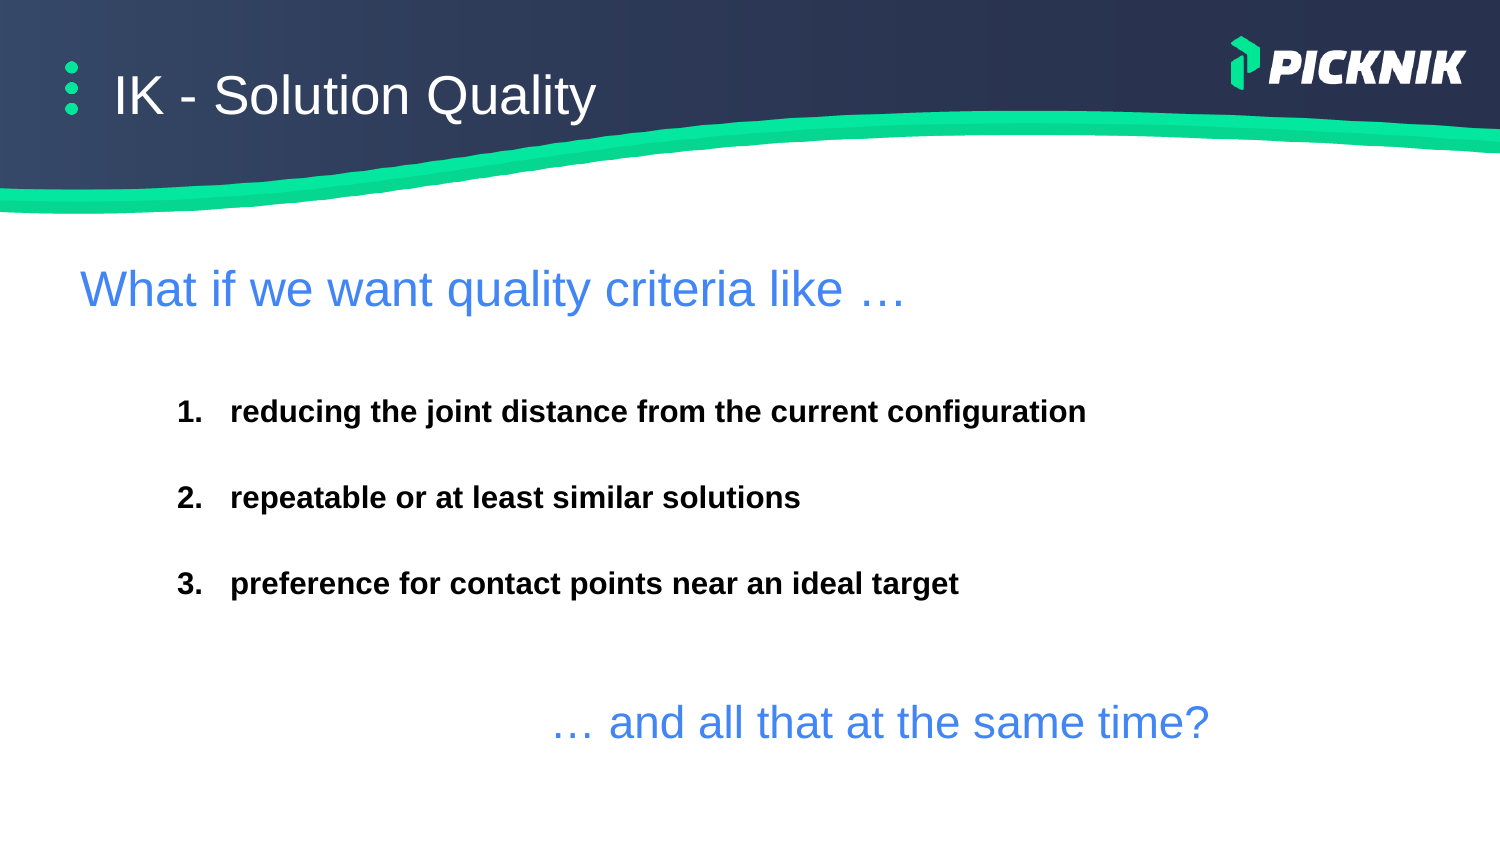

# IK - Solution Quality
What if we want quality criteria like …

reducing the joint distance from the current configuration

repeatable or at least similar solutions

preference for contact points near an ideal target

                               … and all that at the same time?